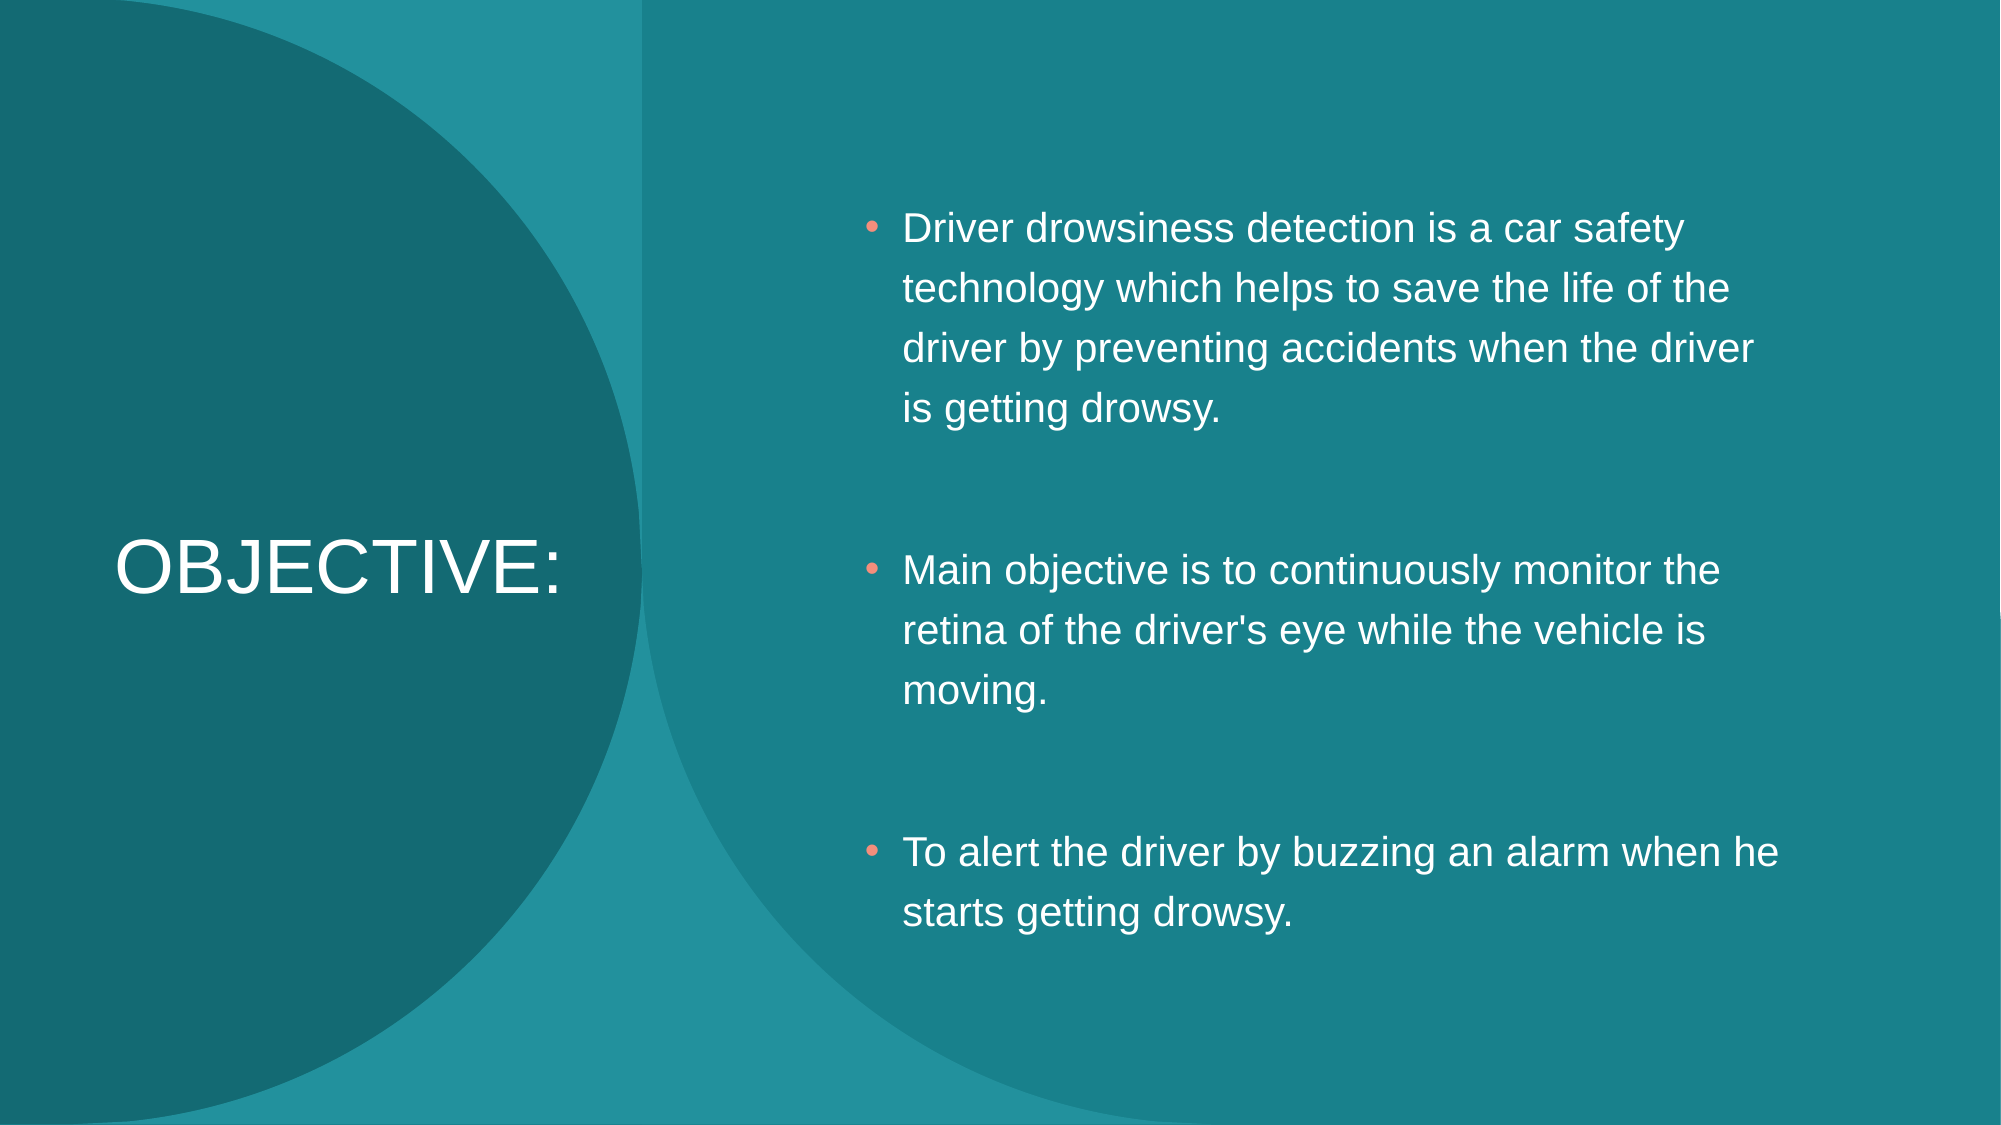

# OBJECTIVE:
Driver drowsiness detection is a car safety technology which helps to save the life of the
driver by preventing accidents when the driver is getting drowsy.

Main objective is to continuously monitor the retina of the driver's eye while the vehicle is moving.

To alert the driver by buzzing an alarm when he starts getting drowsy.